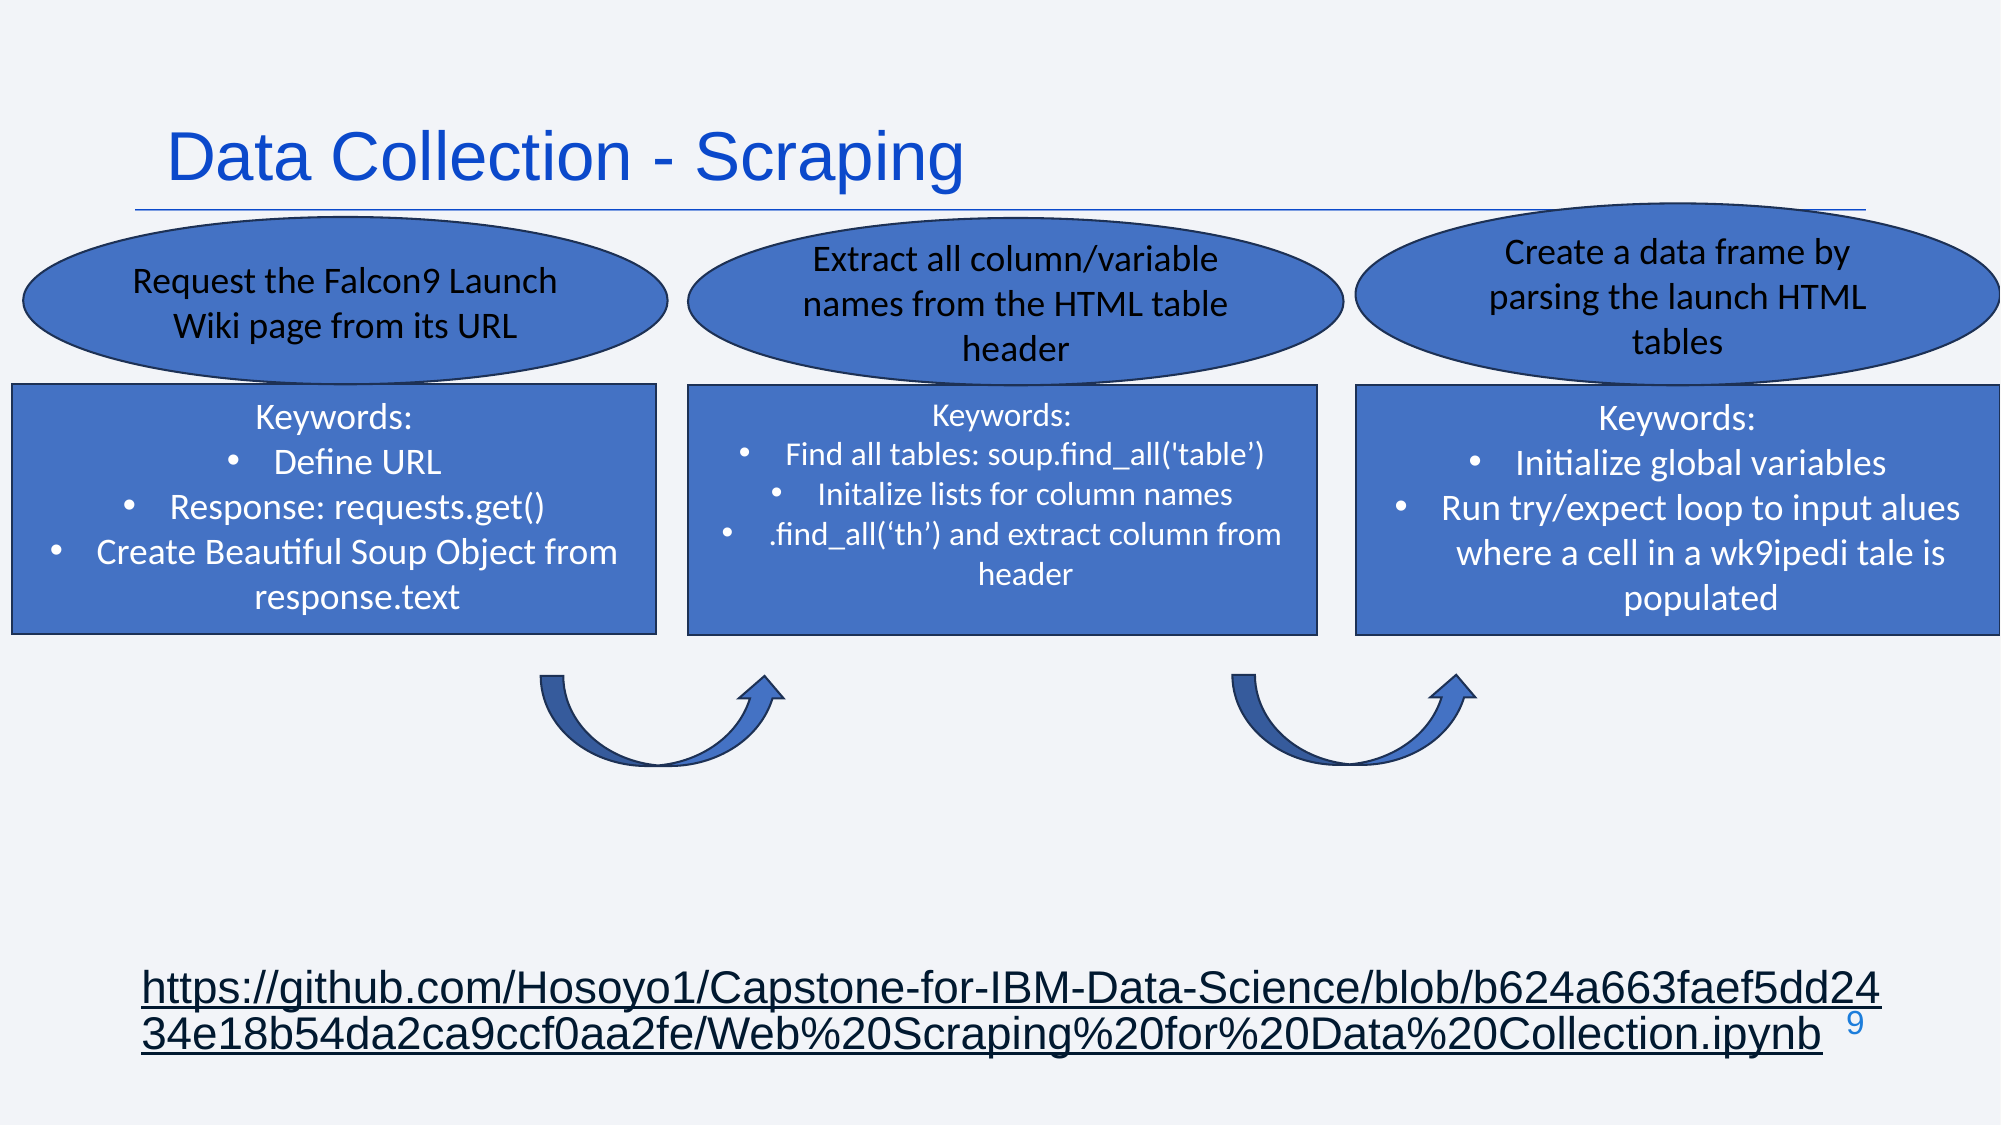

Data Collection - Scraping
Create a data frame by parsing the launch HTML tables
Request the Falcon9 Launch Wiki page from its URL
Extract all column/variable names from the HTML table header
Keywords:
Define URL
Response: requests.get()
Create Beautiful Soup Object from response.text

Keywords:
Find all tables: soup.find_all('table’)
Initalize lists for column names
.find_all(‘th’) and extract column from header
Keywords:
Initialize global variables
Run try/expect loop to input alues where a cell in a wk9ipedi tale is populated

https://github.com/Hosoyo1/Capstone-for-IBM-Data-Science/blob/b624a663faef5dd2434e18b54da2ca9ccf0aa2fe/Web%20Scraping%20for%20Data%20Collection.ipynb

9